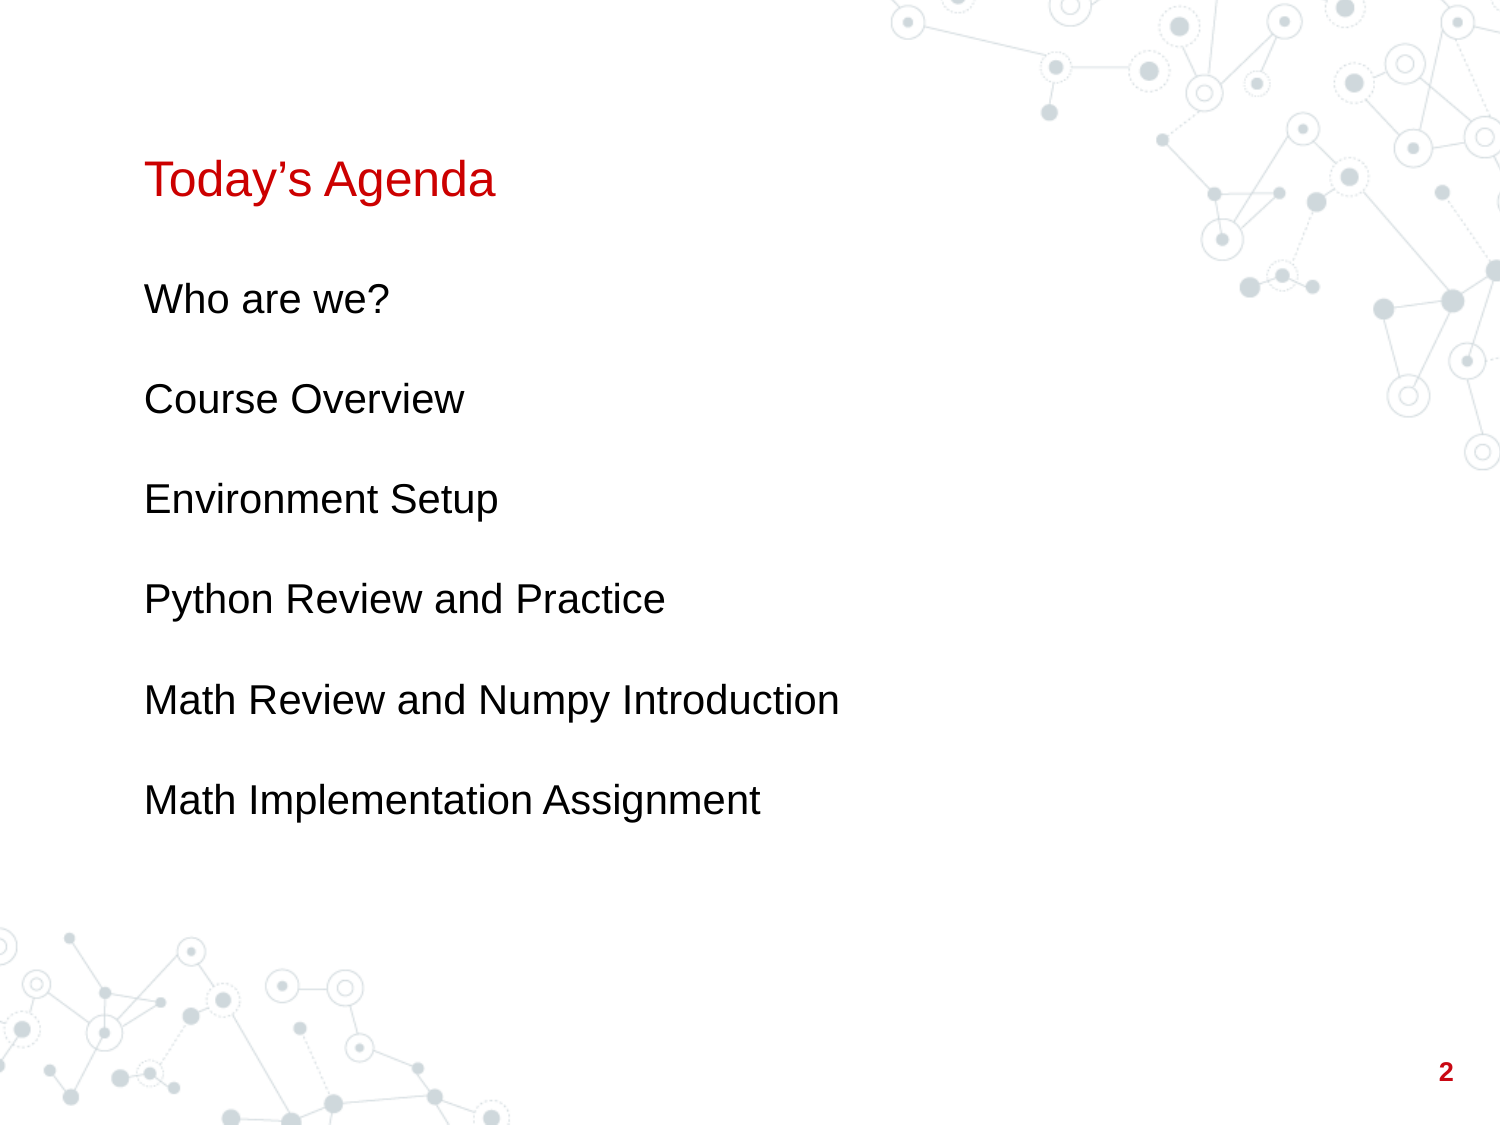

# Today’s Agenda
Who are we?
Course Overview

Environment Setup

Python Review and Practice

Math Review and Numpy Introduction

Math Implementation Assignment

2